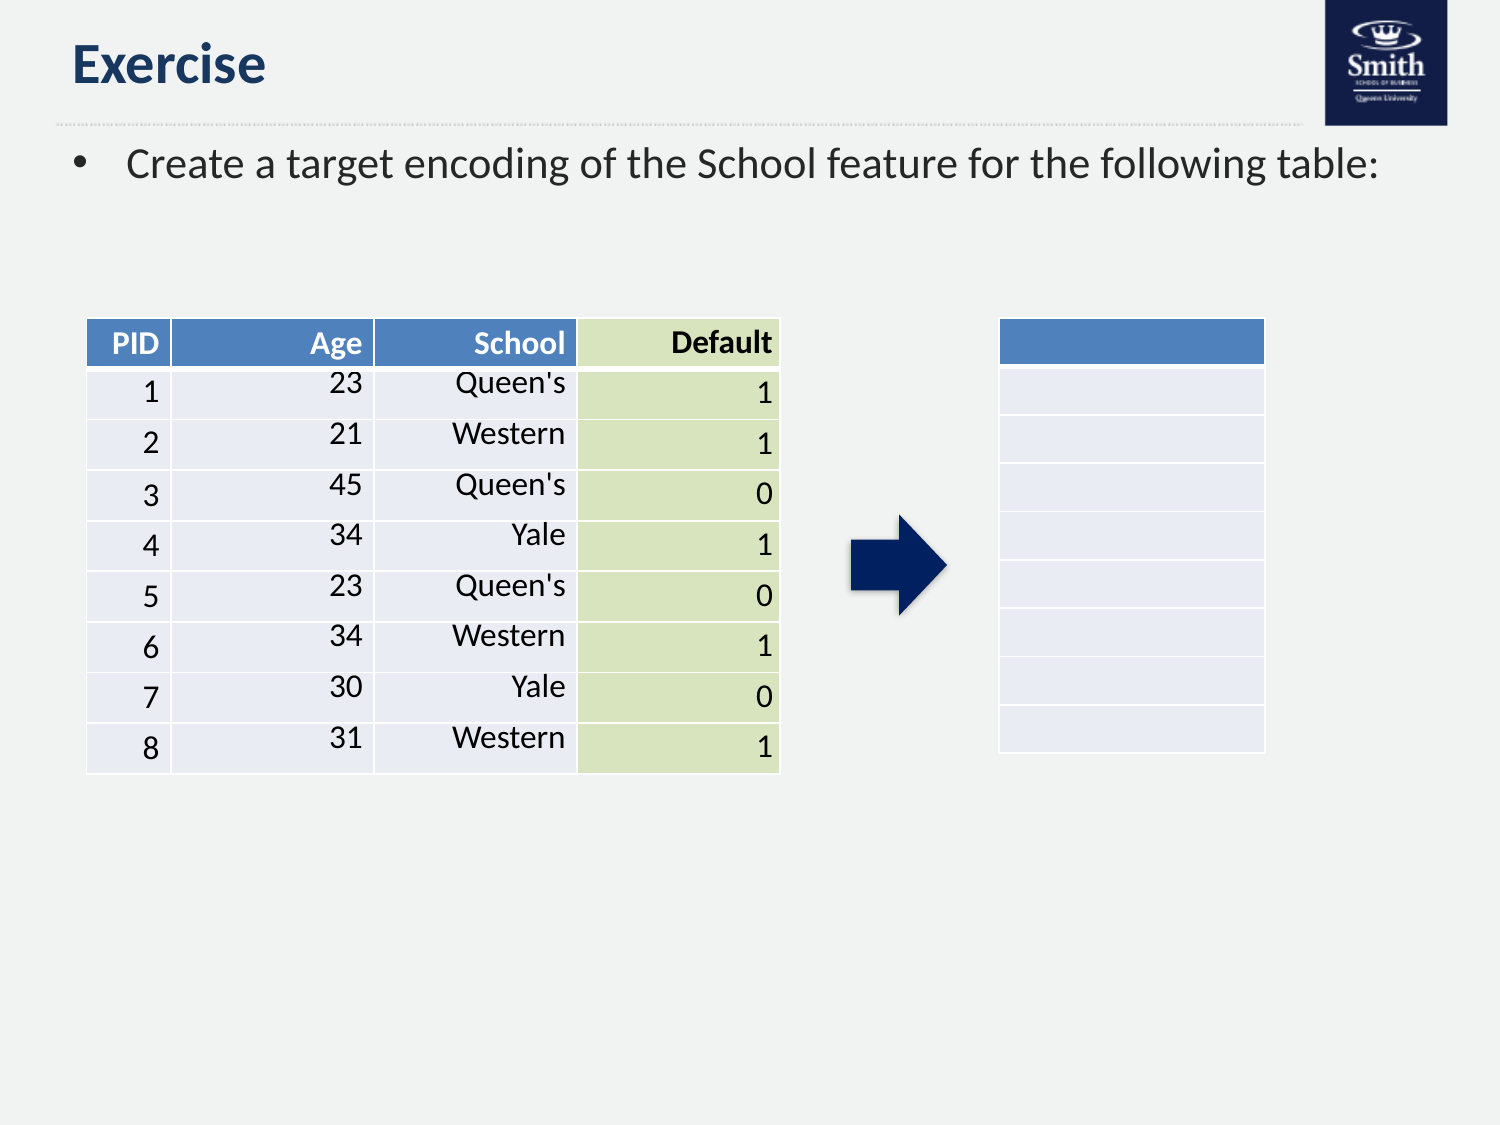

# Exercise
Create a target encoding of the School feature for the following table:
| PID | Age | School | Default |
| --- | --- | --- | --- |
| 1 | 23 | Queen's | 1 |
| 2 | 21 | Western | 1 |
| 3 | 45 | Queen's | 0 |
| 4 | 34 | Yale | 1 |
| 5 | 23 | Queen's | 0 |
| 6 | 34 | Western | 1 |
| 7 | 30 | Yale | 0 |
| 8 | 31 | Western | 1 |
|  |
| --- |
|  |
|  |
|  |
|  |
|  |
|  |
|  |
|  |